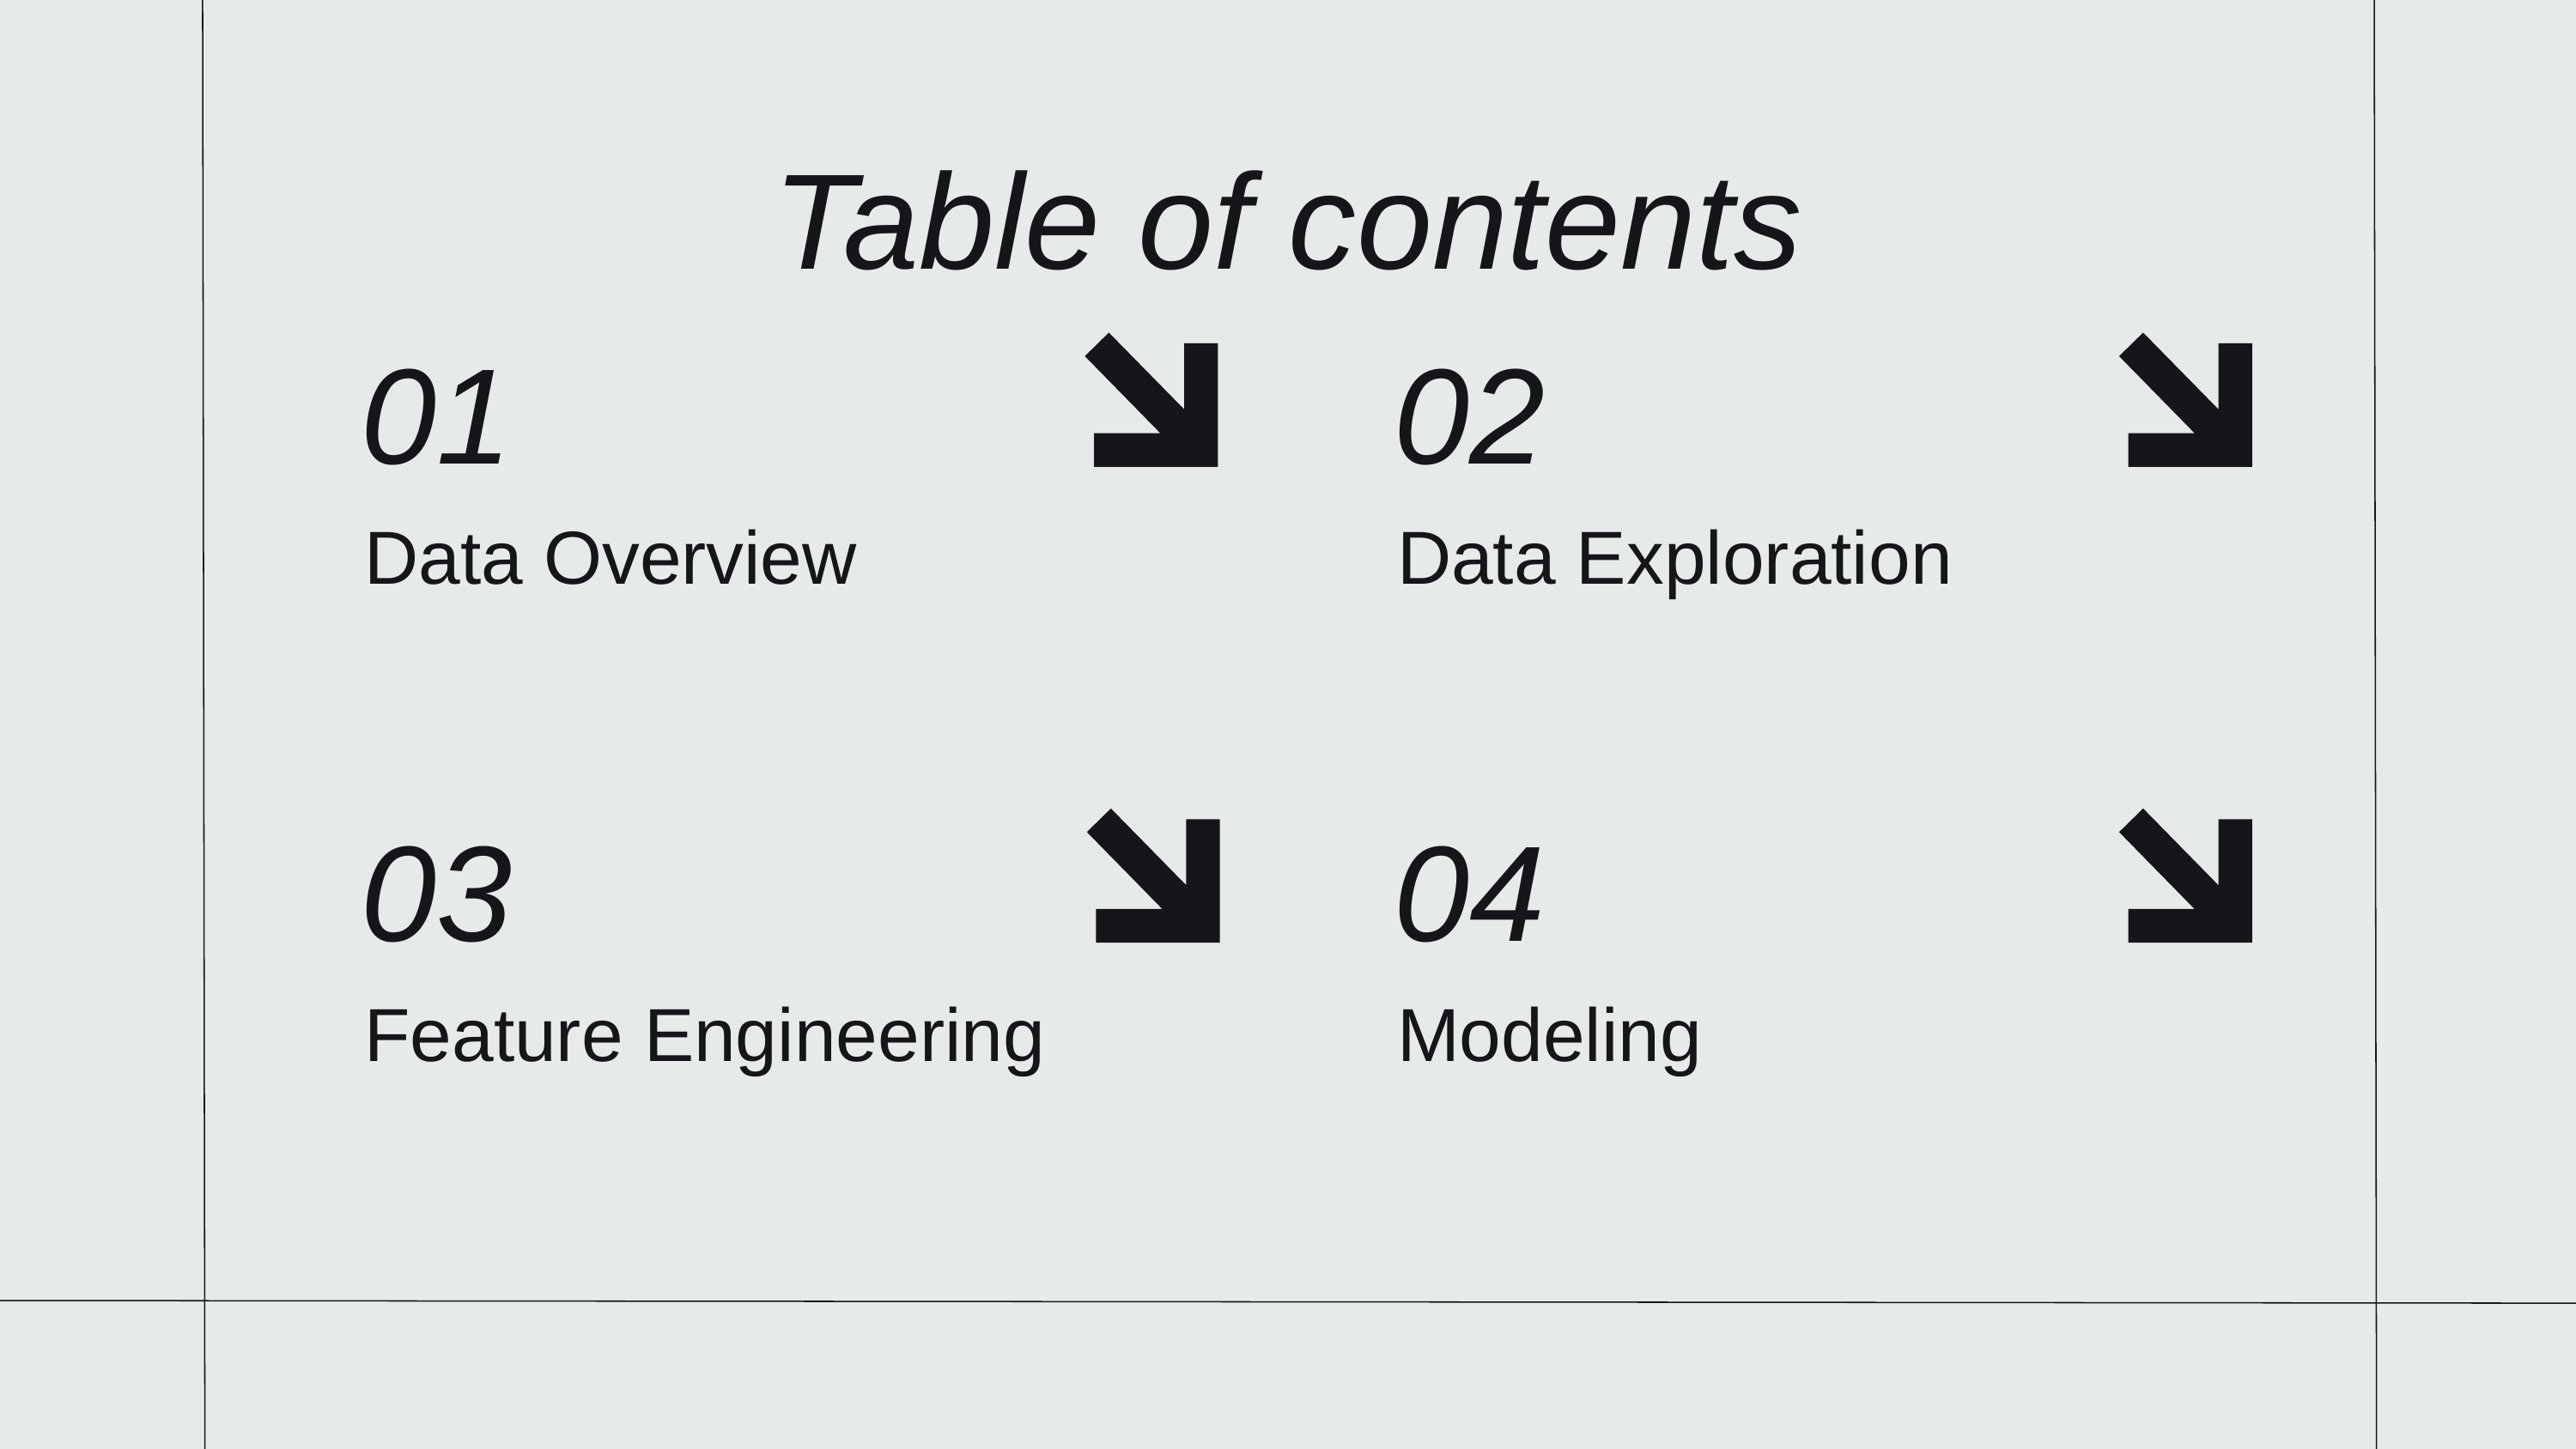

Table of contents
01
02

Data Overview
Data Exploration

03
04

Feature Engineering
Modeling